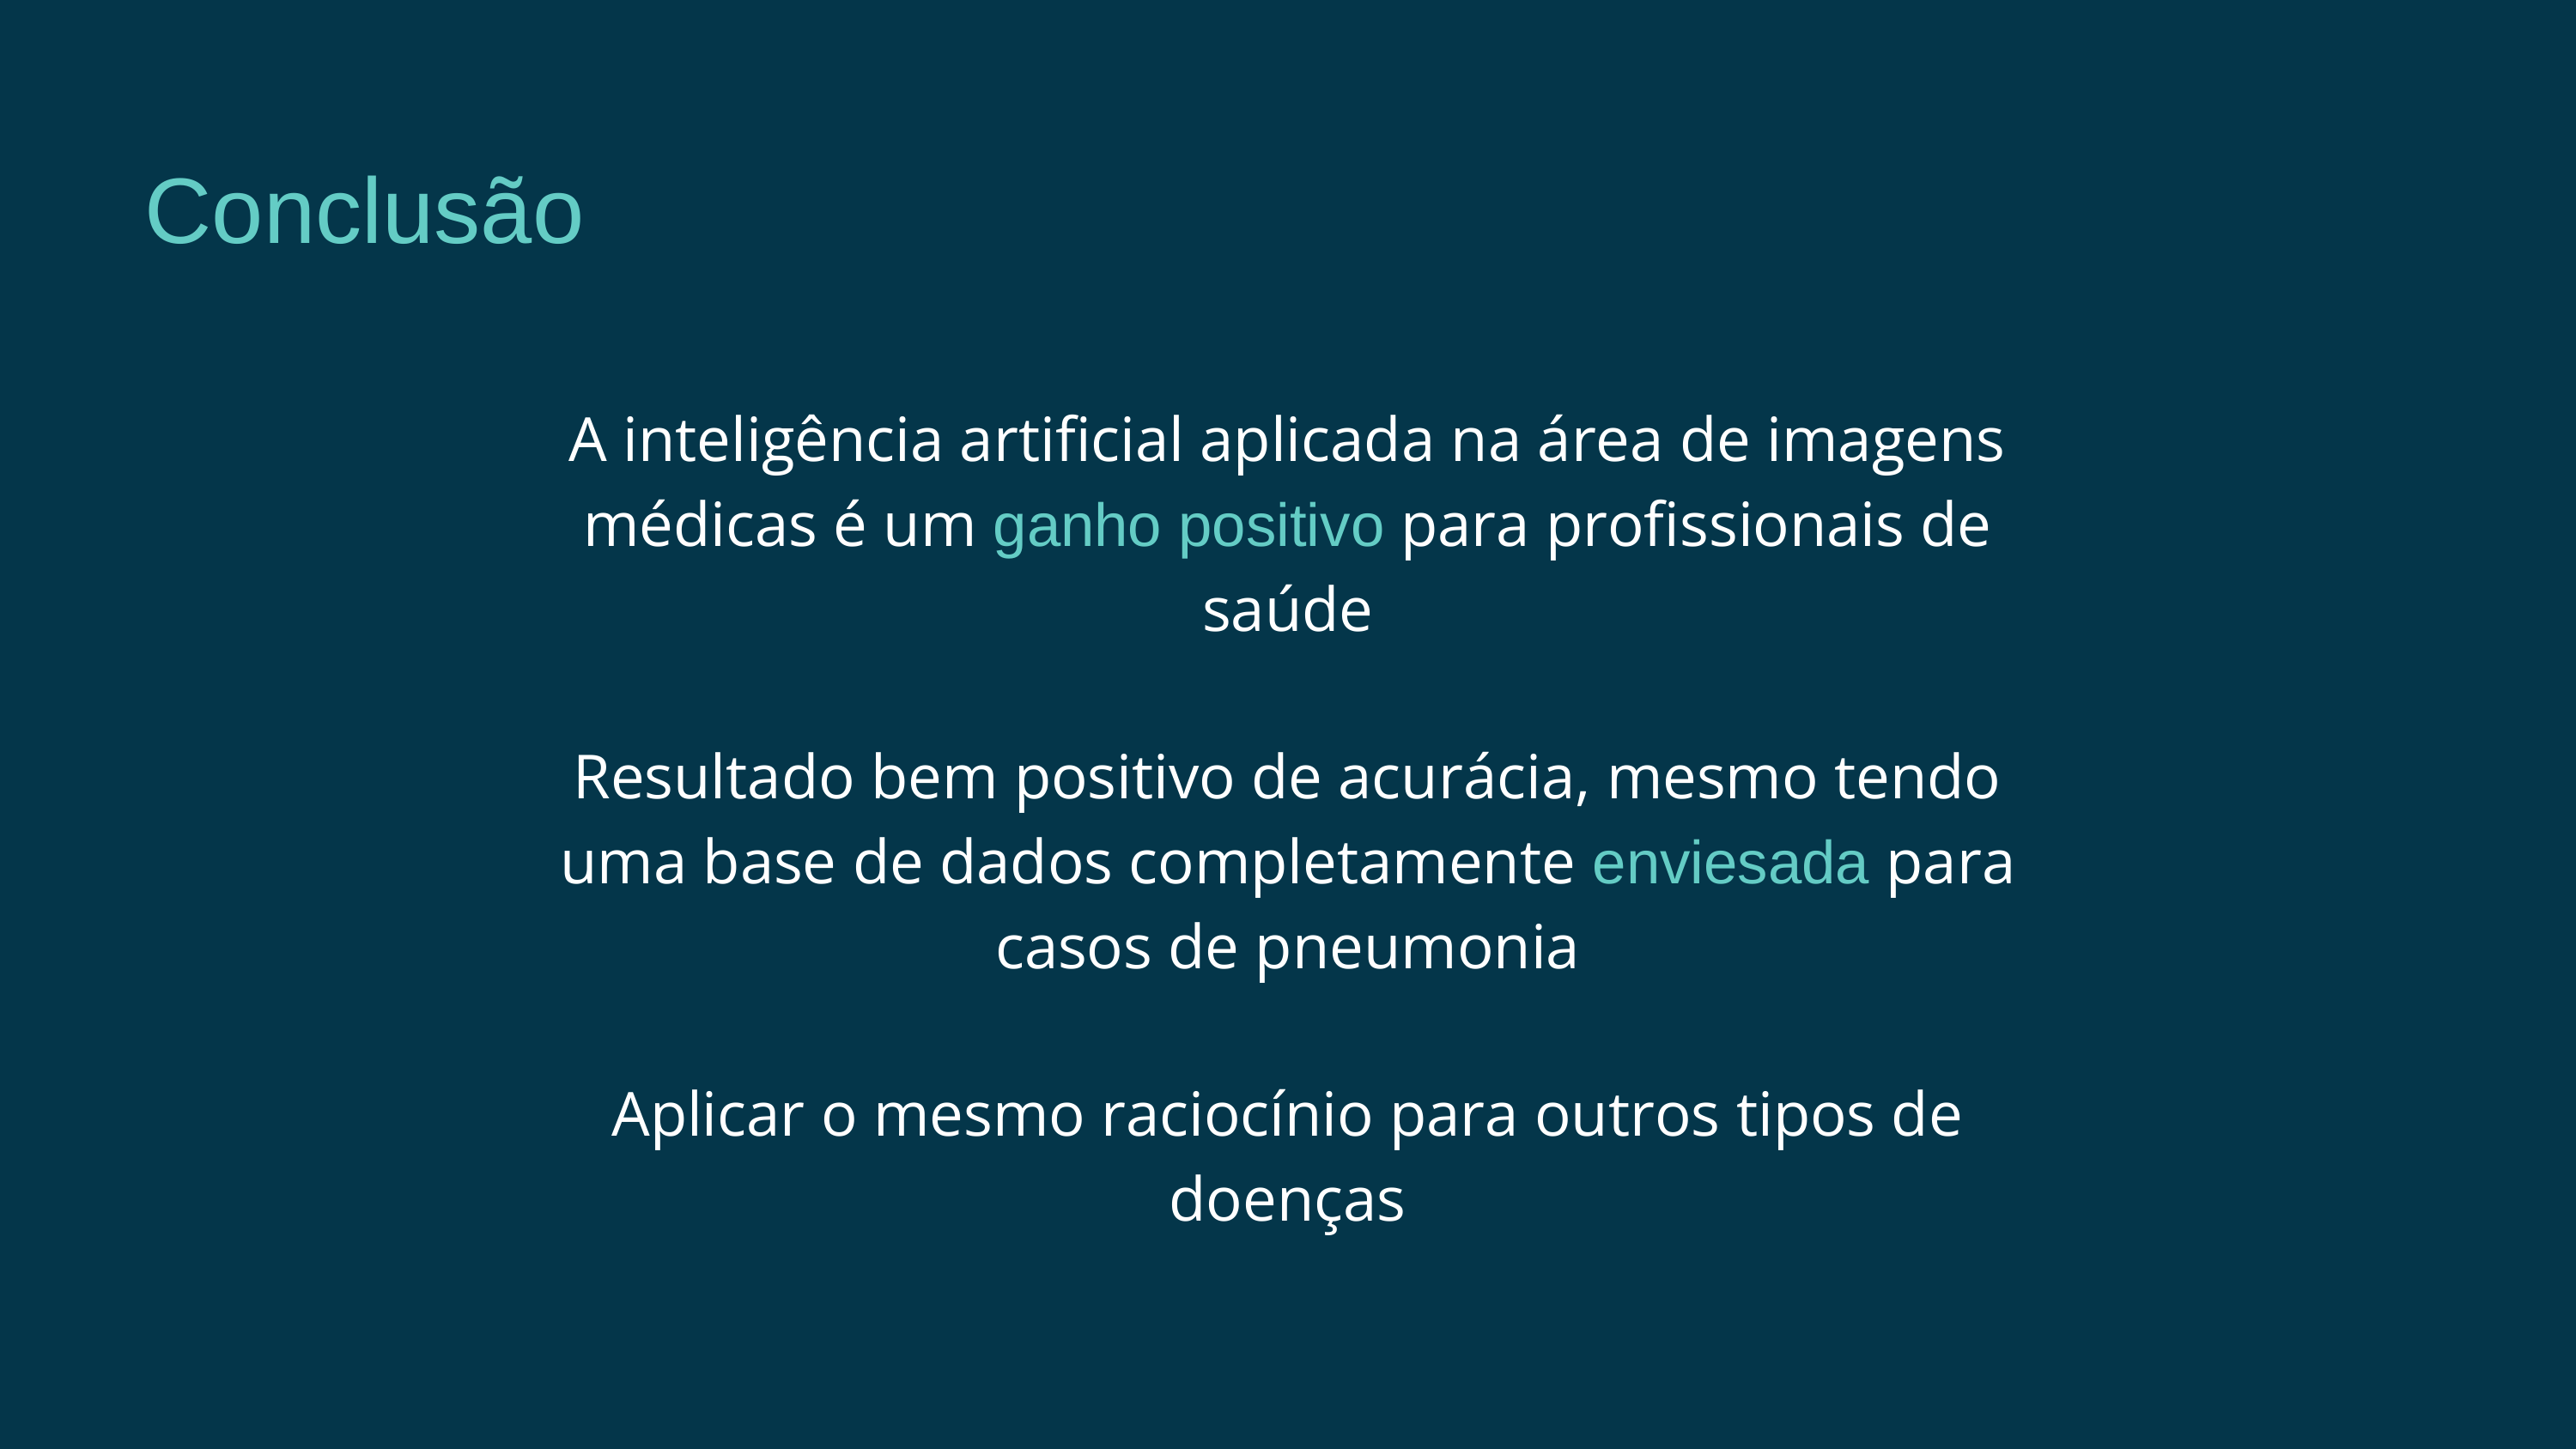

Conclusão
A inteligência artificial aplicada na área de imagens médicas é um ganho positivo para profissionais de saúde
Resultado bem positivo de acurácia, mesmo tendo uma base de dados completamente enviesada para casos de pneumonia
Aplicar o mesmo raciocínio para outros tipos de doenças